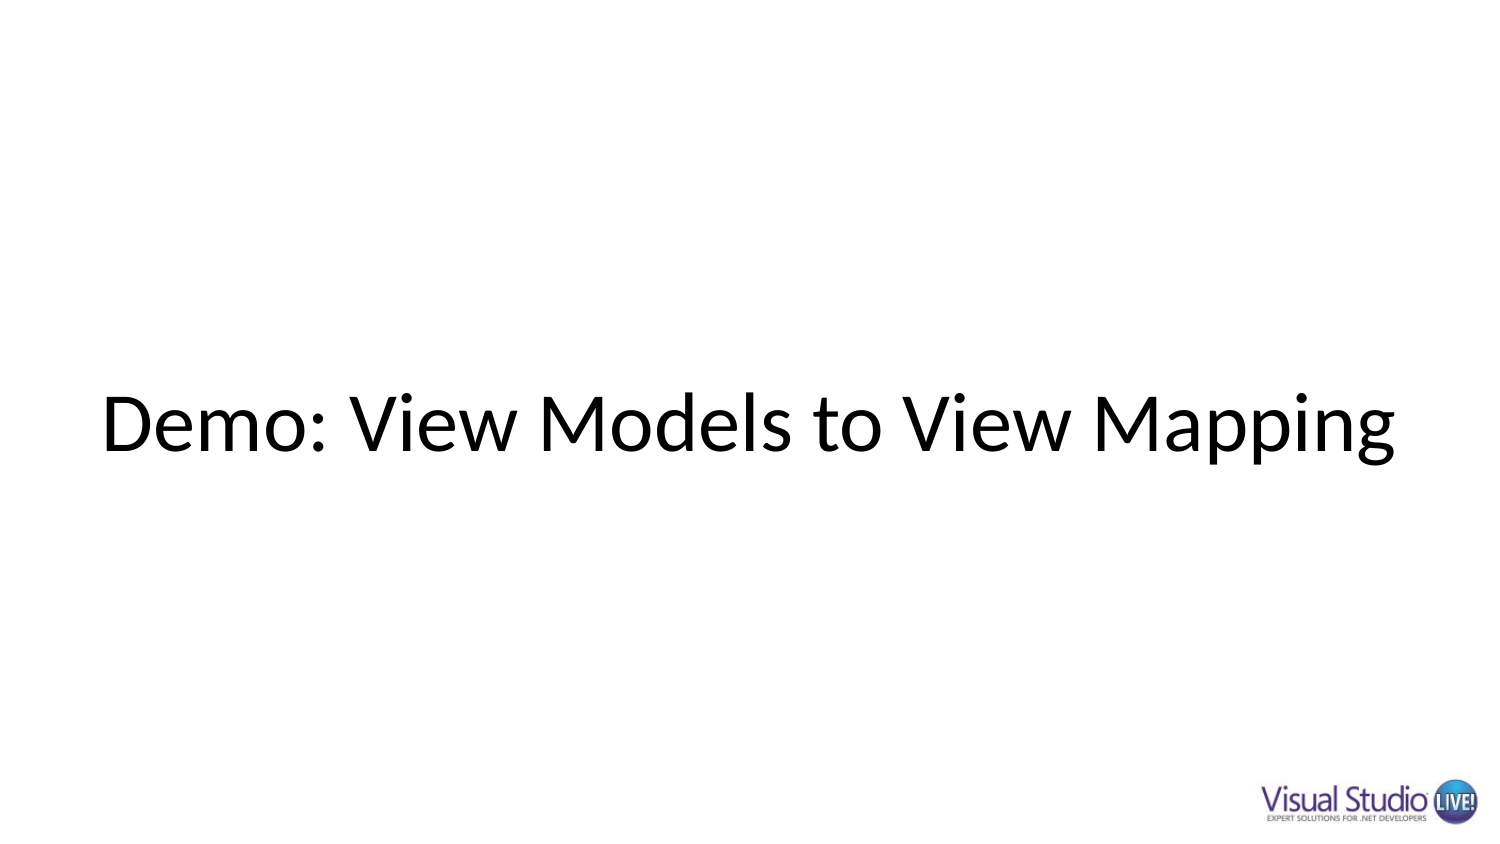

# Demo: View Models to View Mapping